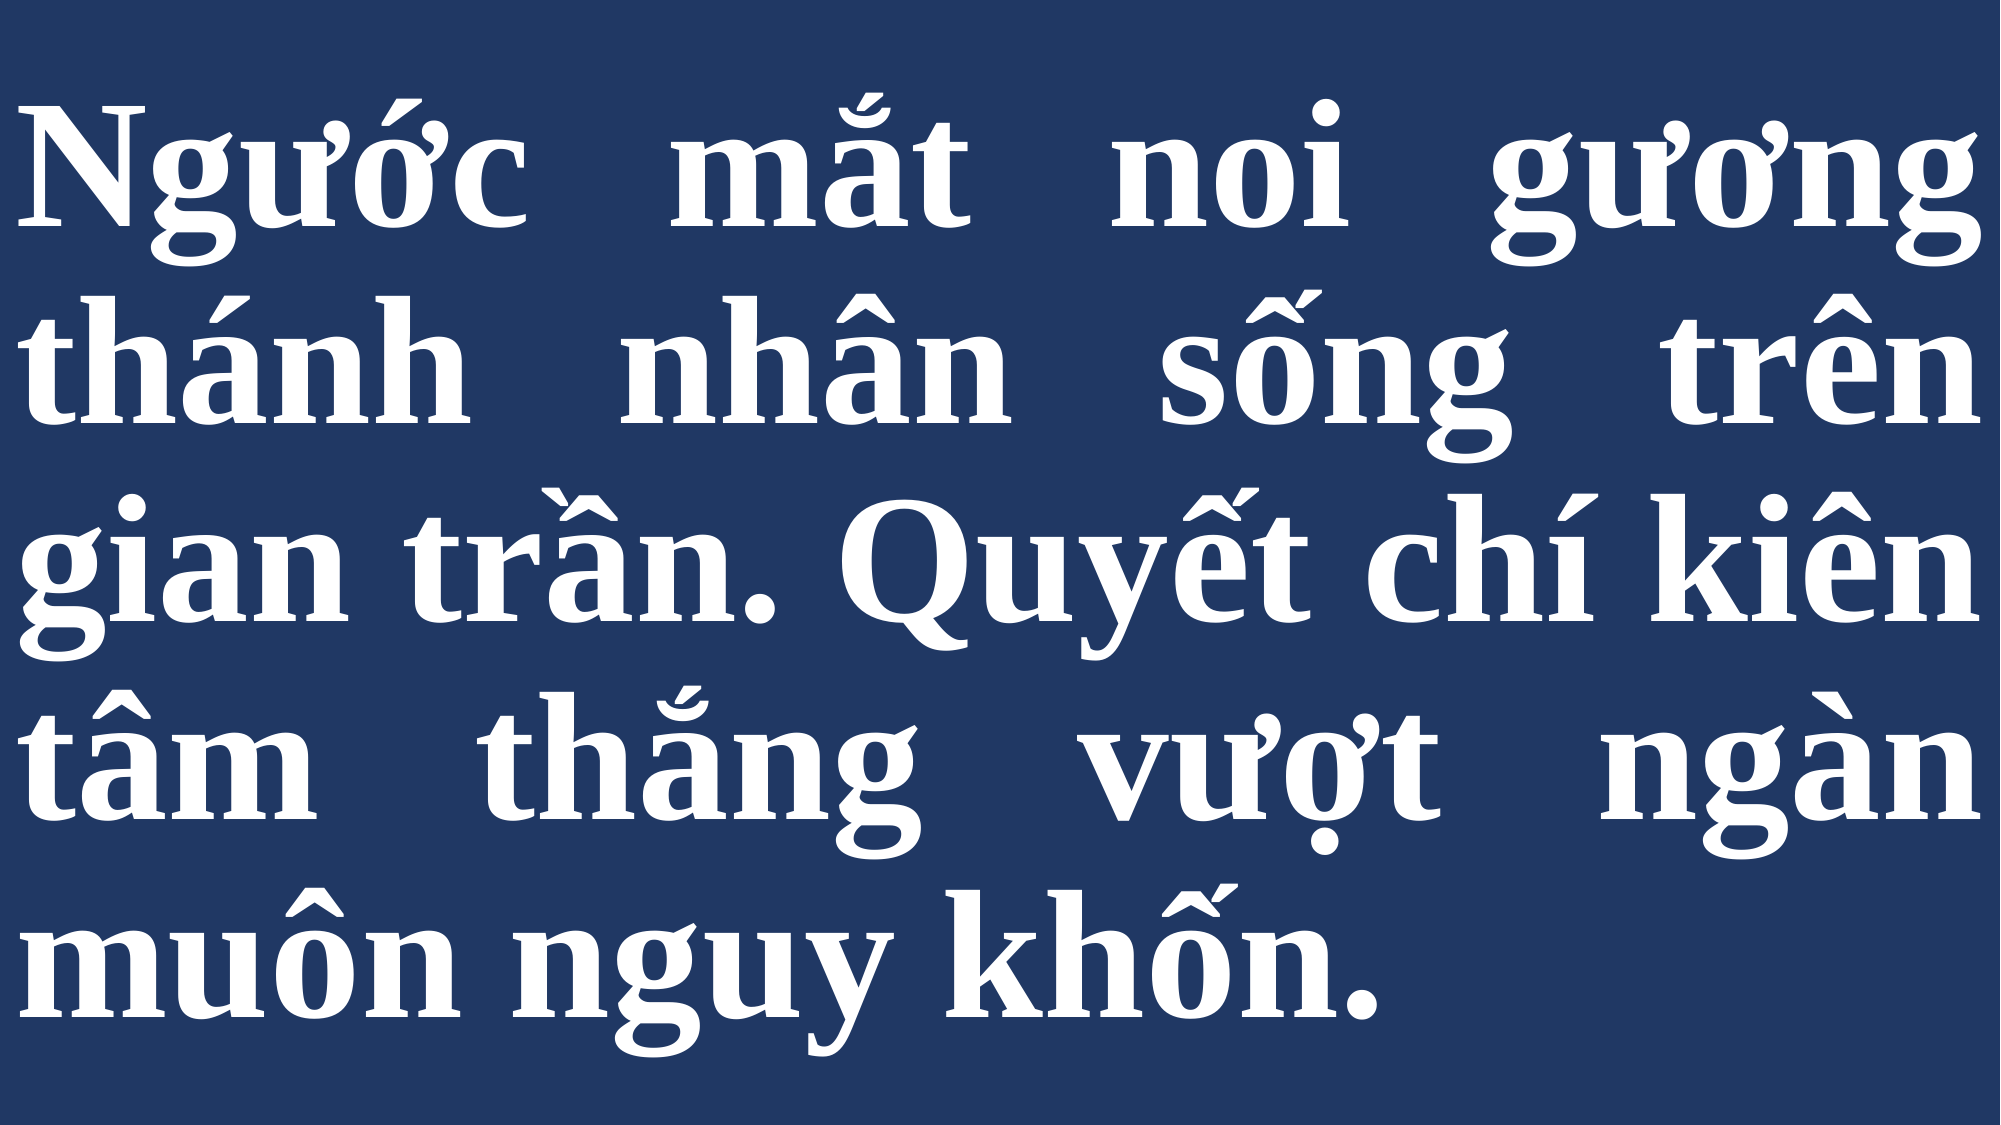

# Ngước mắt noi gương thánh nhân sống trên gian trần. Quyết chí kiên tâm thắng vượt ngàn muôn nguy khốn.